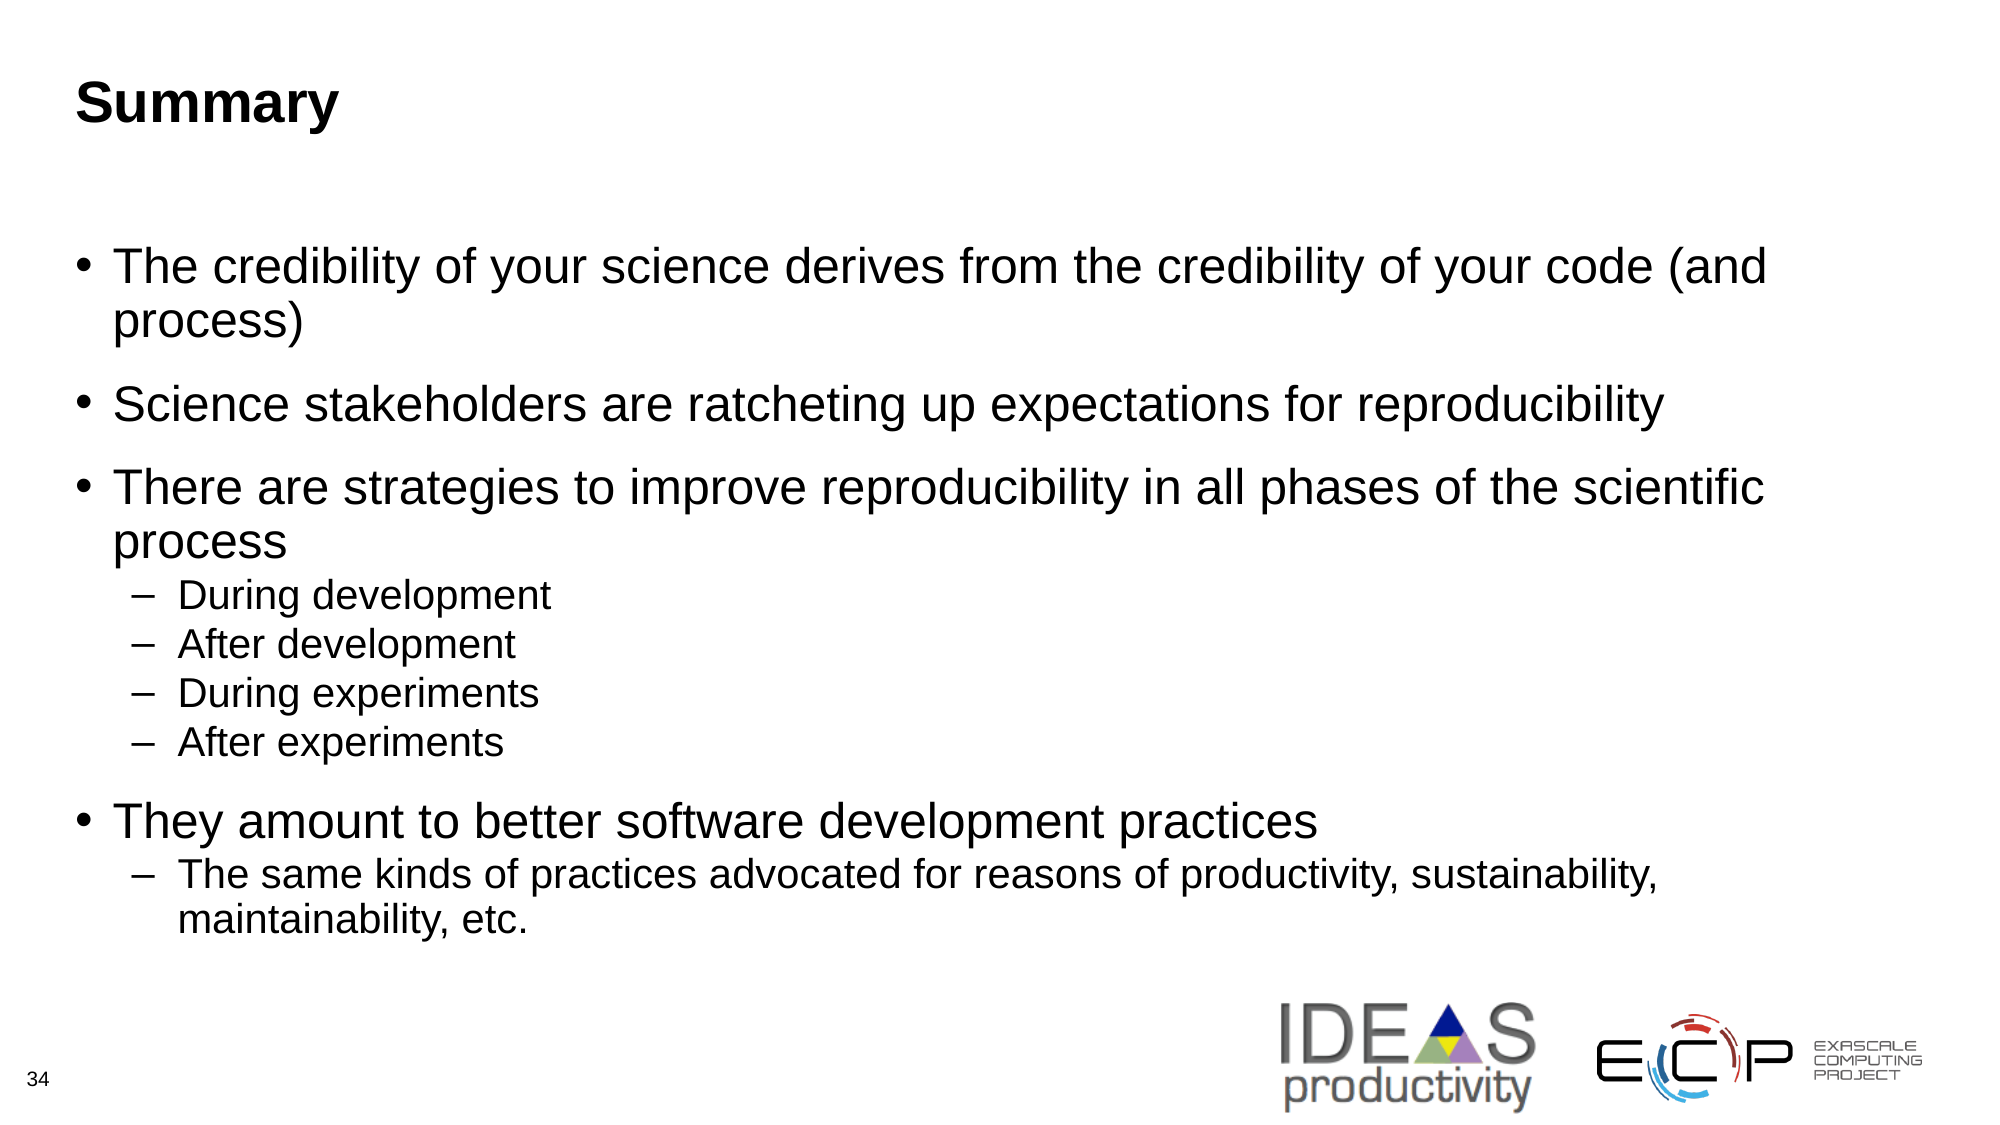

# Summary
The credibility of your science derives from the credibility of your code (and process)
Science stakeholders are ratcheting up expectations for reproducibility
There are strategies to improve reproducibility in all phases of the scientific process
During development
After development
During experiments
After experiments
They amount to better software development practices
The same kinds of practices advocated for reasons of productivity, sustainability, maintainability, etc.